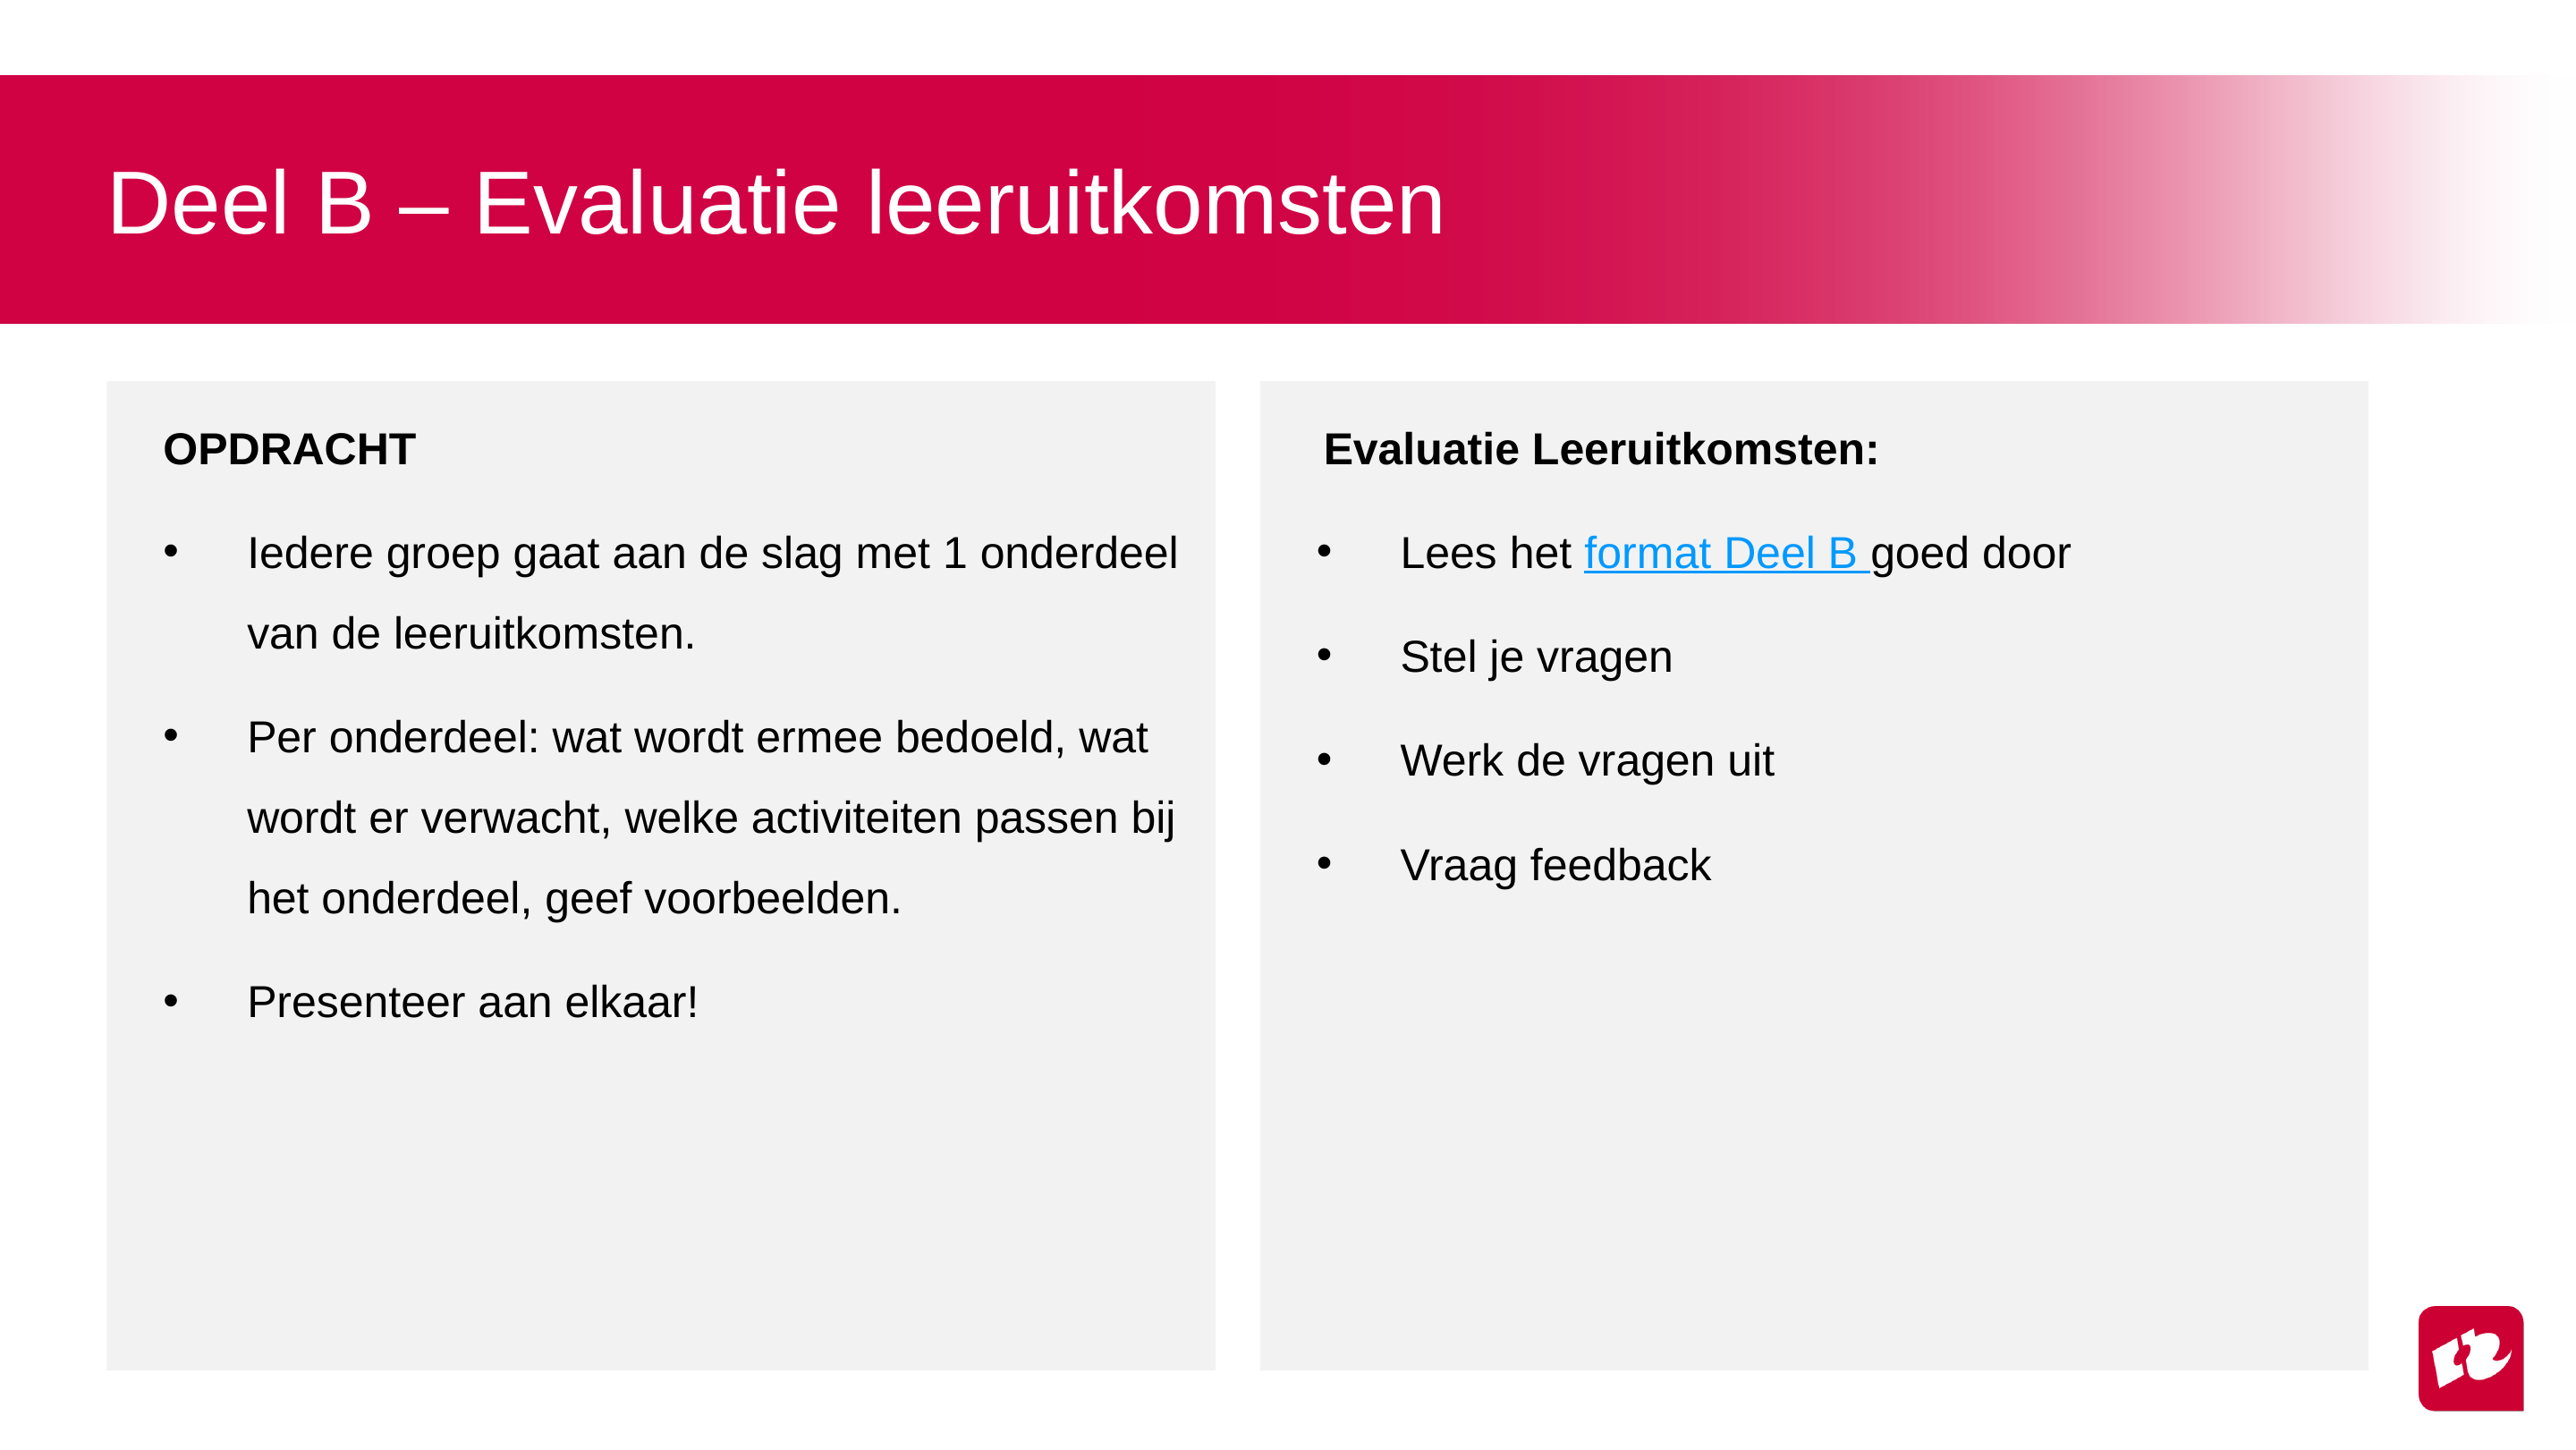

# Deel B – Evaluatie leeruitkomsten
OPDRACHT
Iedere groep gaat aan de slag met 1 onderdeel van de leeruitkomsten.
Per onderdeel: wat wordt ermee bedoeld, wat wordt er verwacht, welke activiteiten passen bij het onderdeel, geef voorbeelden.
Presenteer aan elkaar!

Evaluatie Leeruitkomsten:
Lees het format Deel B goed door
Stel je vragen
Werk de vragen uit
Vraag feedback